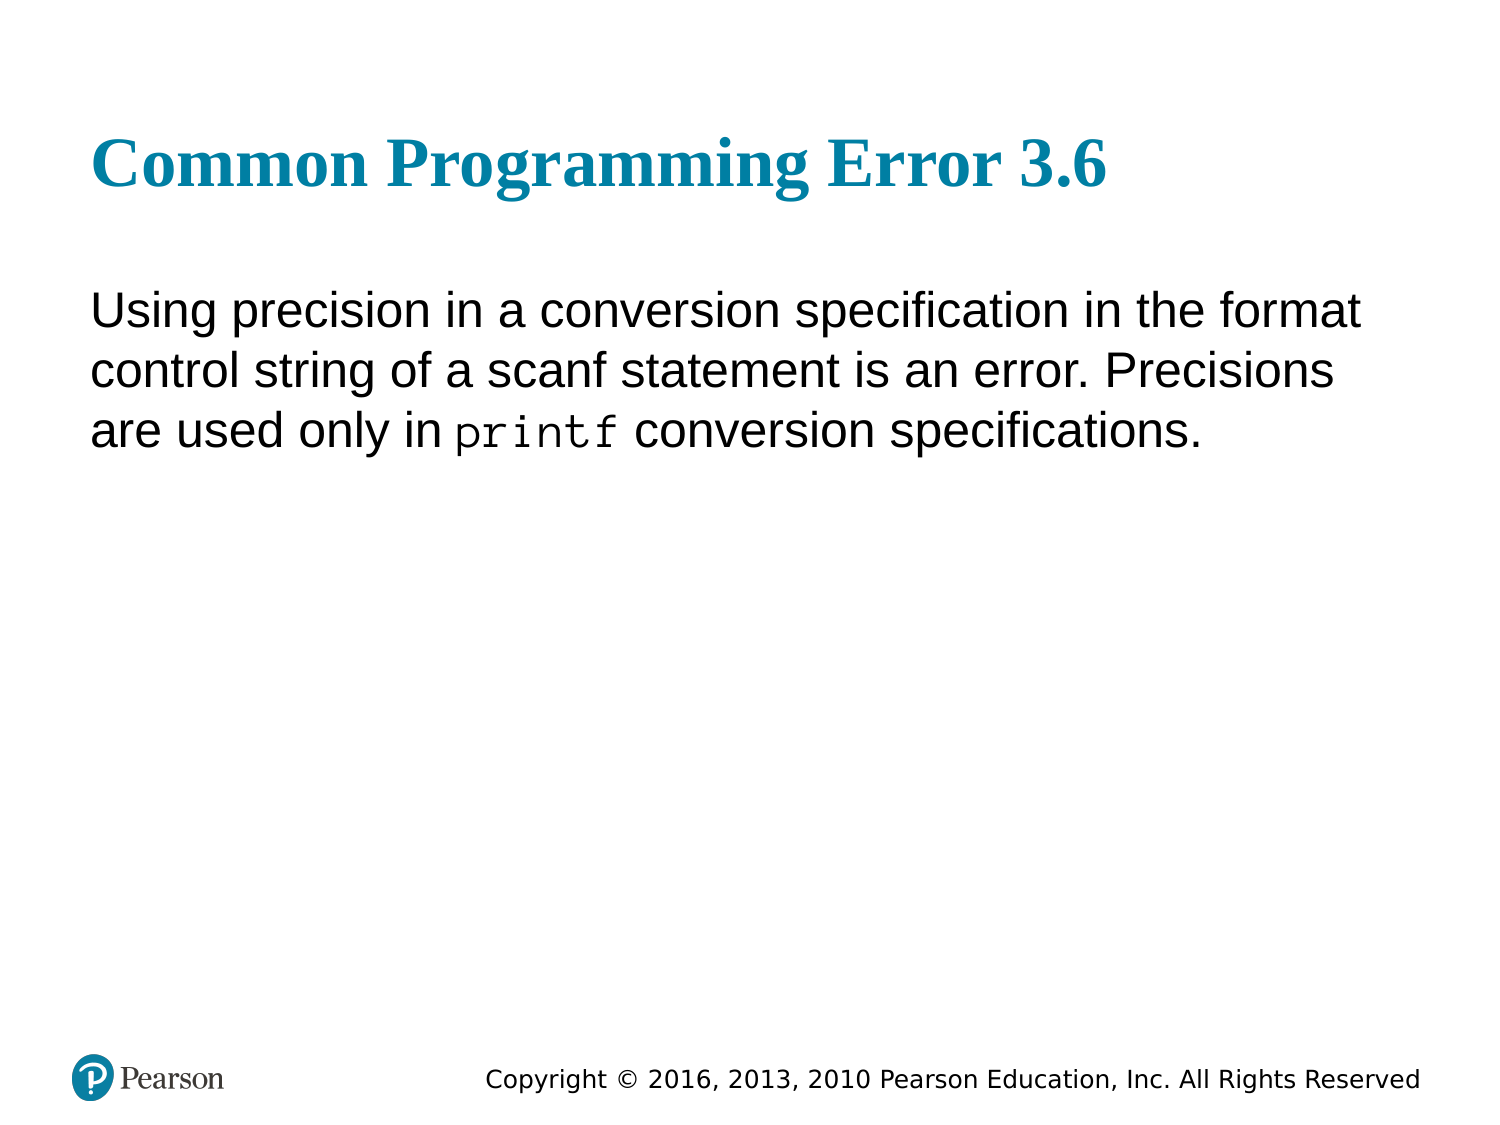

# Common Programming Error 3.6
Using precision in a conversion specification in the format control string of a scanf statement is an error. Precisions are used only in printf conversion specifications.